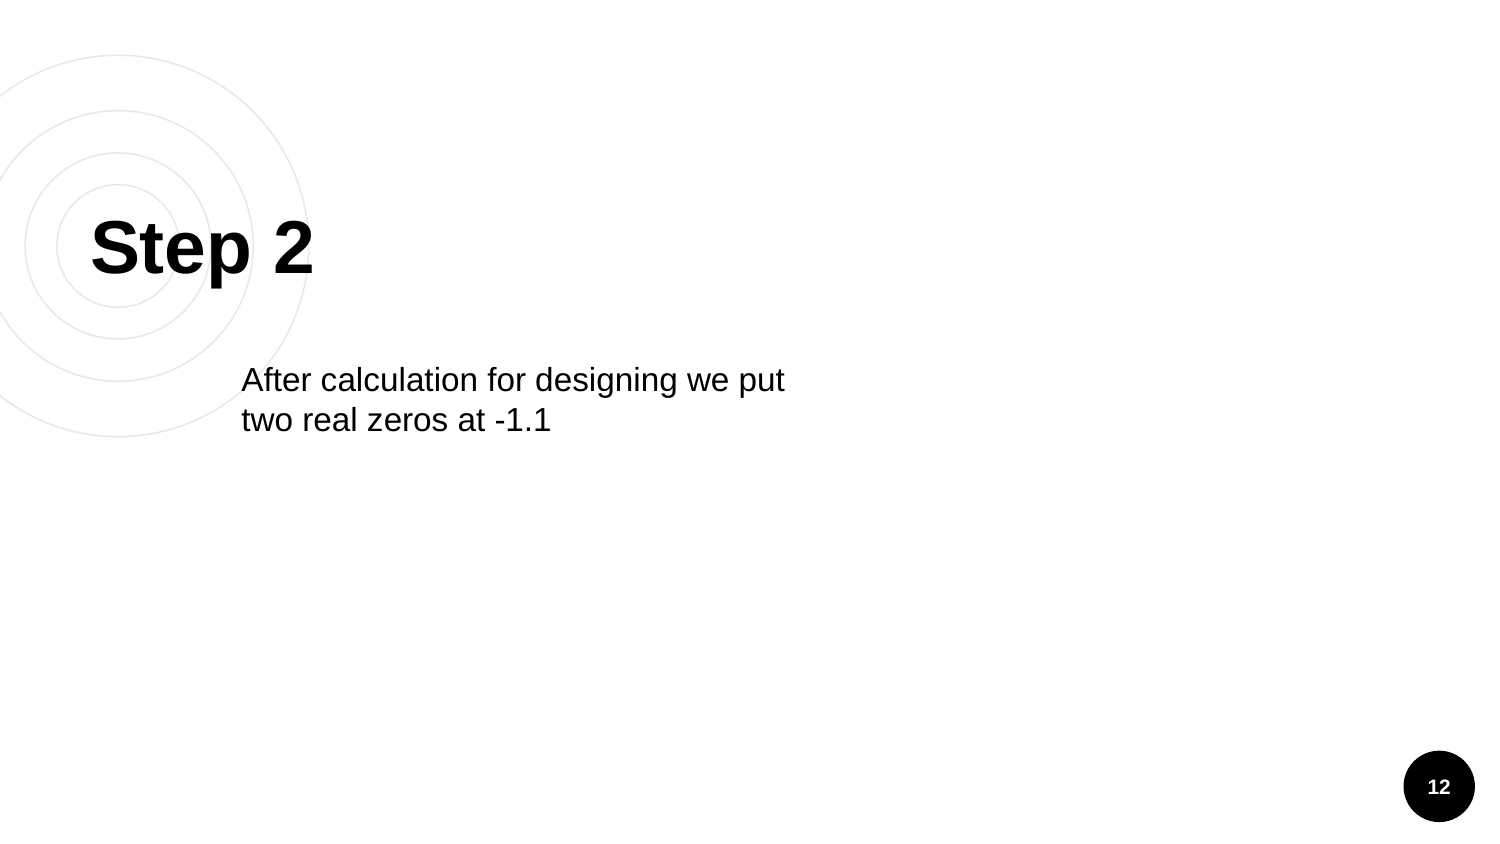

# Step 2
After calculation for designing we put two real zeros at -1.1

12